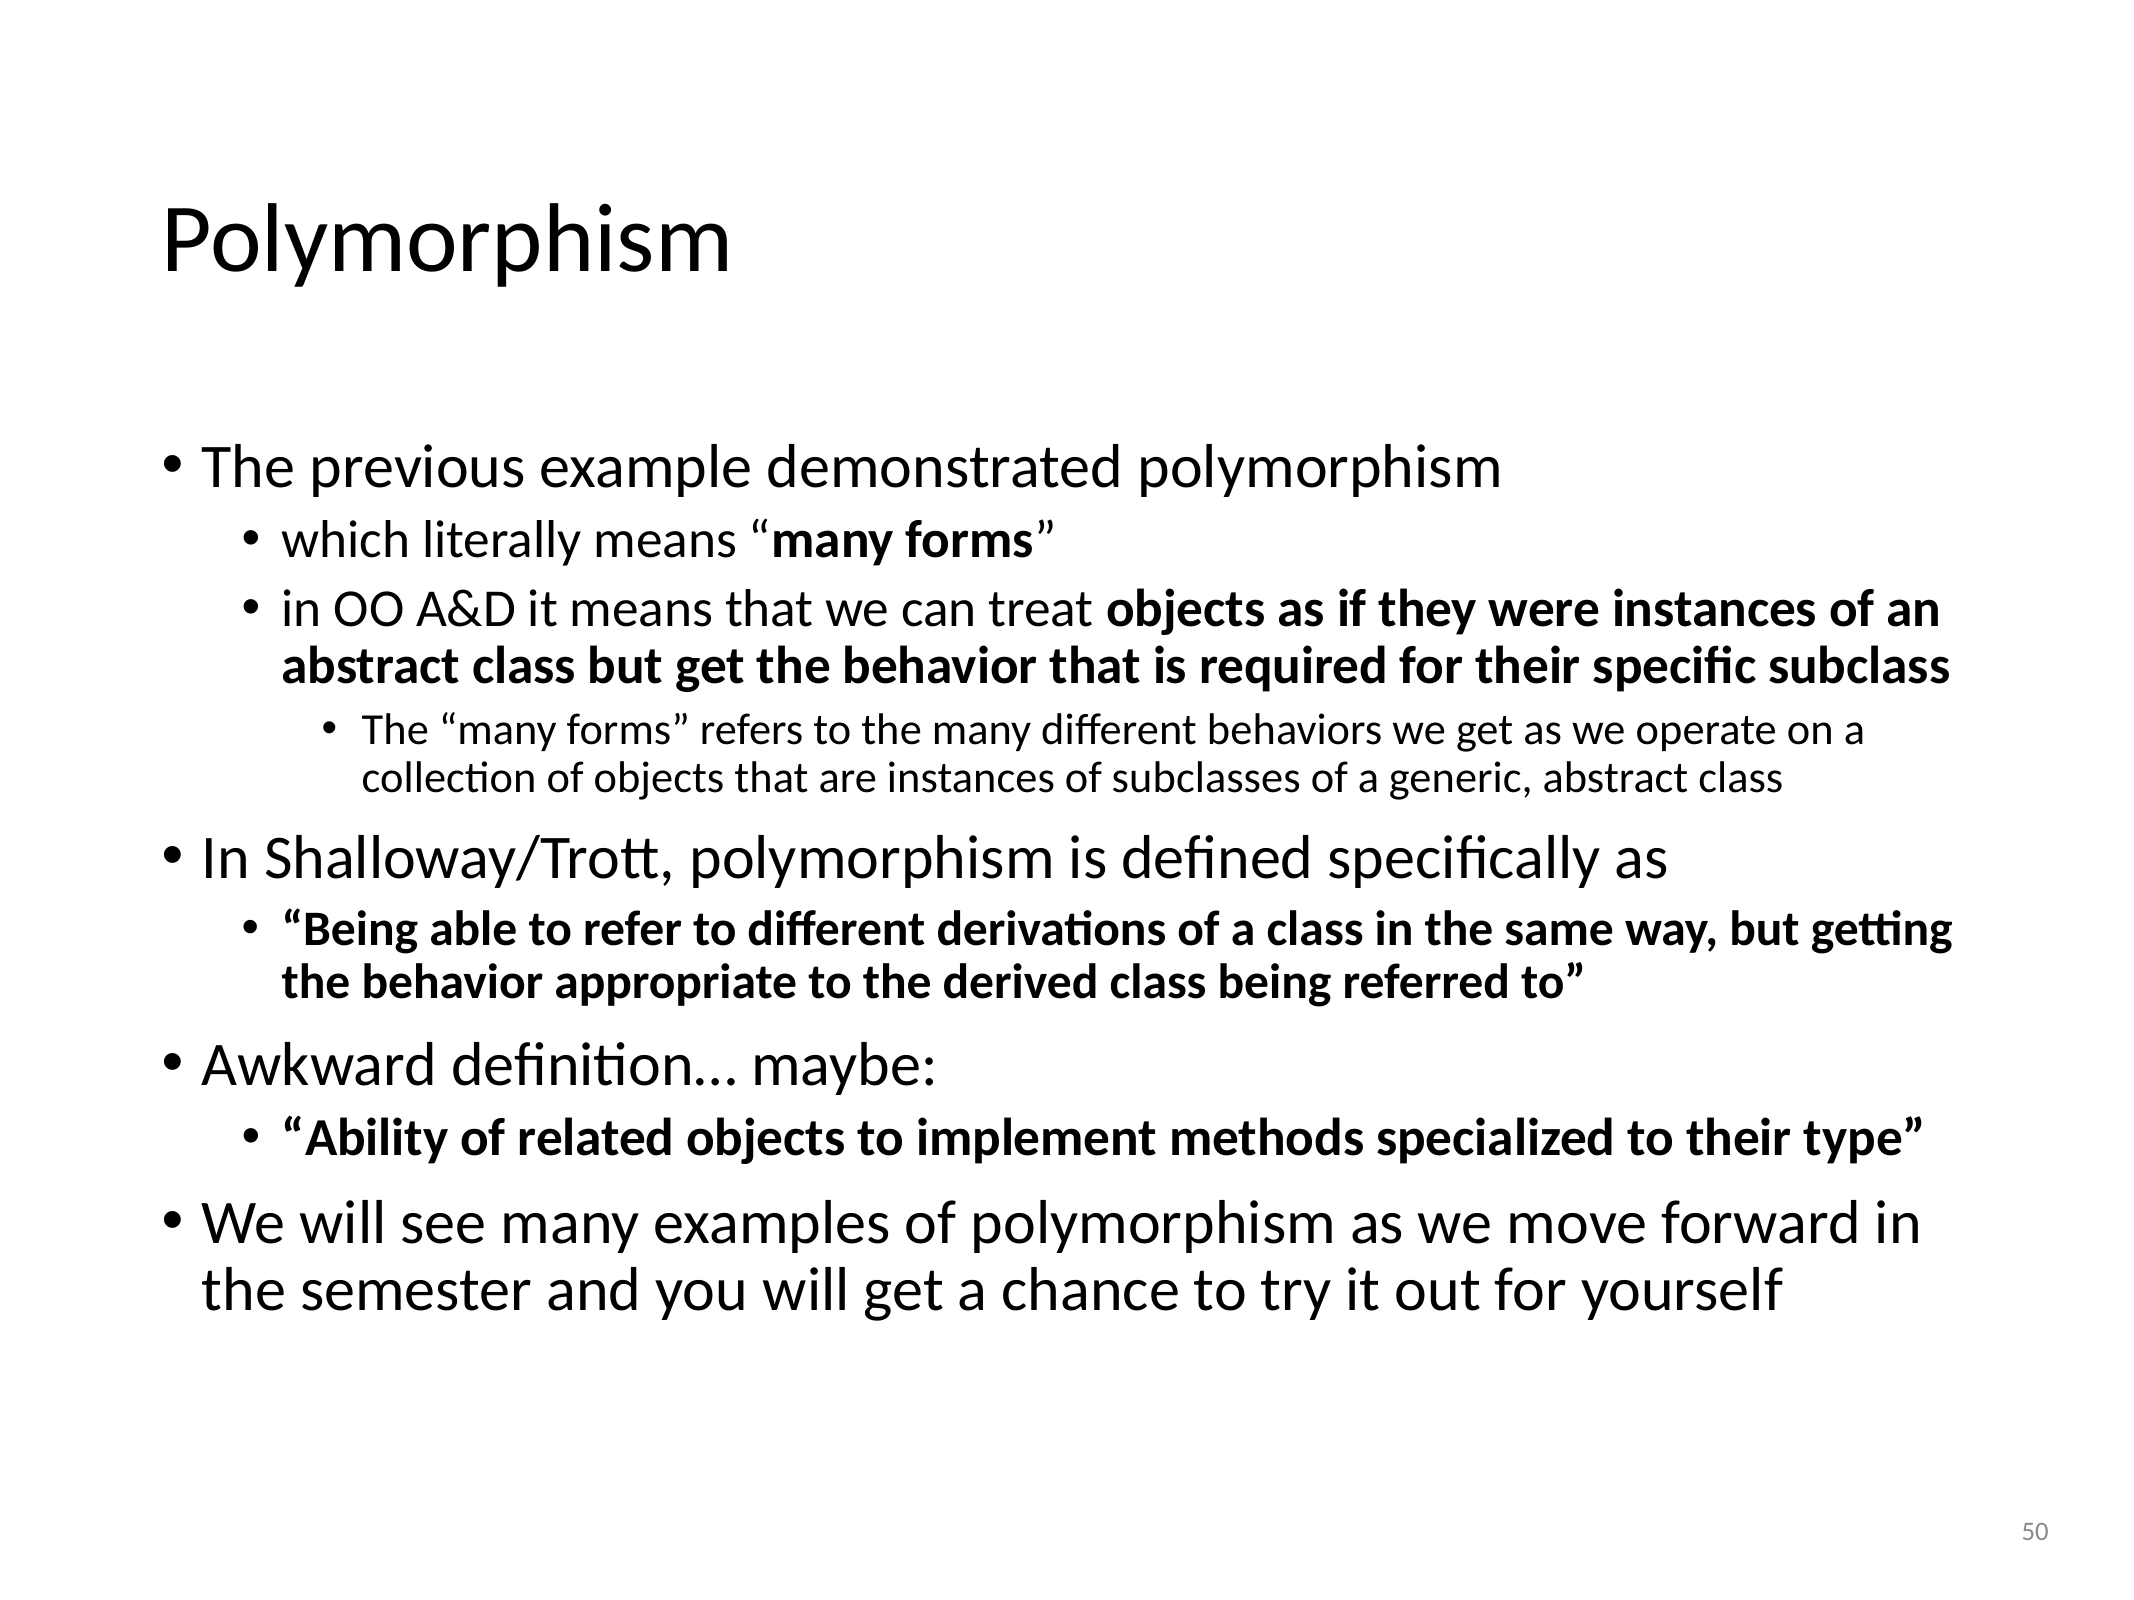

# Polymorphism
The previous example demonstrated polymorphism
which literally means “many forms”
in OO A&D it means that we can treat objects as if they were instances of an abstract class but get the behavior that is required for their specific subclass
The “many forms” refers to the many different behaviors we get as we operate on a collection of objects that are instances of subclasses of a generic, abstract class
In Shalloway/Trott, polymorphism is defined specifically as
“Being able to refer to different derivations of a class in the same way, but getting the behavior appropriate to the derived class being referred to”
Awkward definition… maybe:
“Ability of related objects to implement methods specialized to their type”
We will see many examples of polymorphism as we move forward in the semester and you will get a chance to try it out for yourself
50